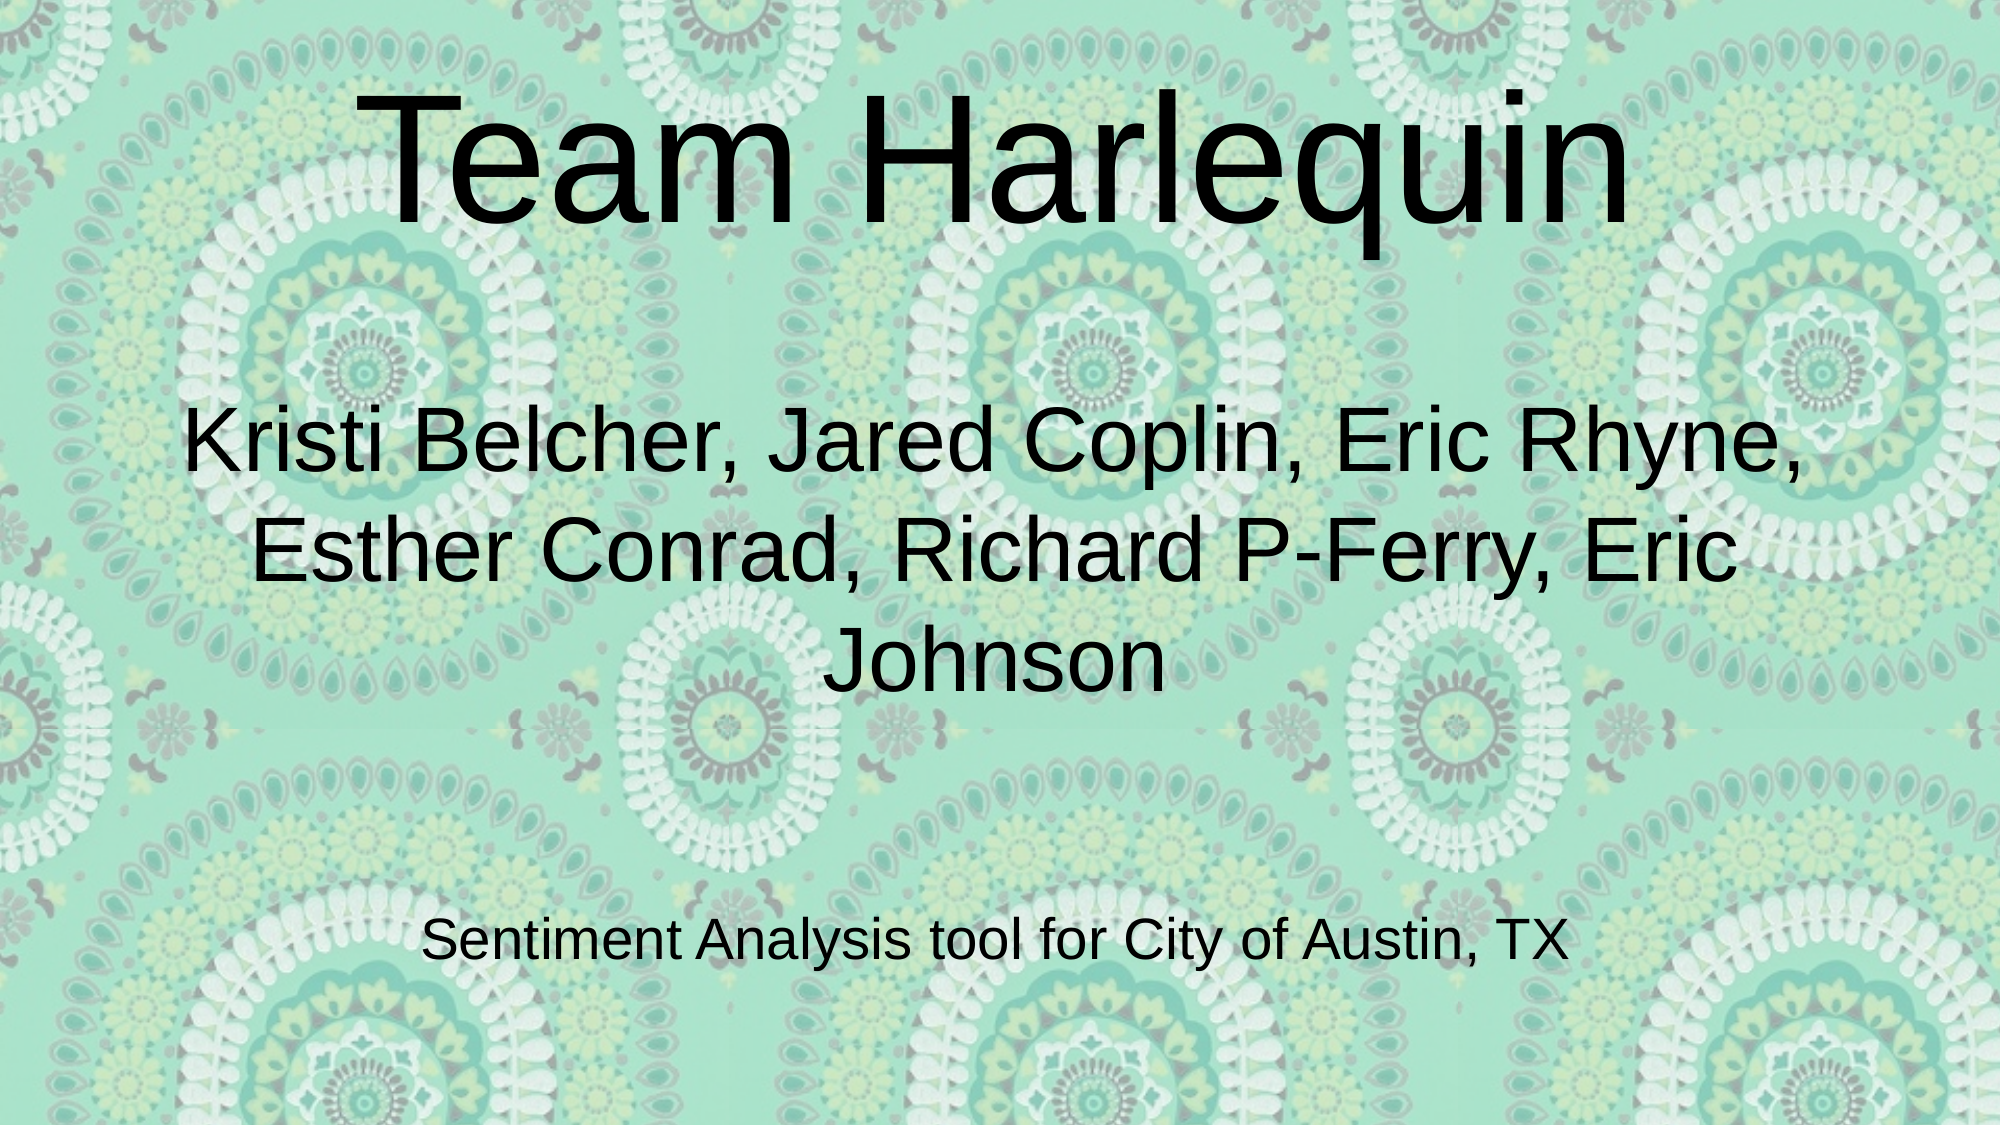

Team Harlequin

Kristi Belcher, Jared Coplin, Eric Rhyne, Esther Conrad, Richard P-Ferry, Eric Johnson
Sentiment Analysis tool for City of Austin, TX